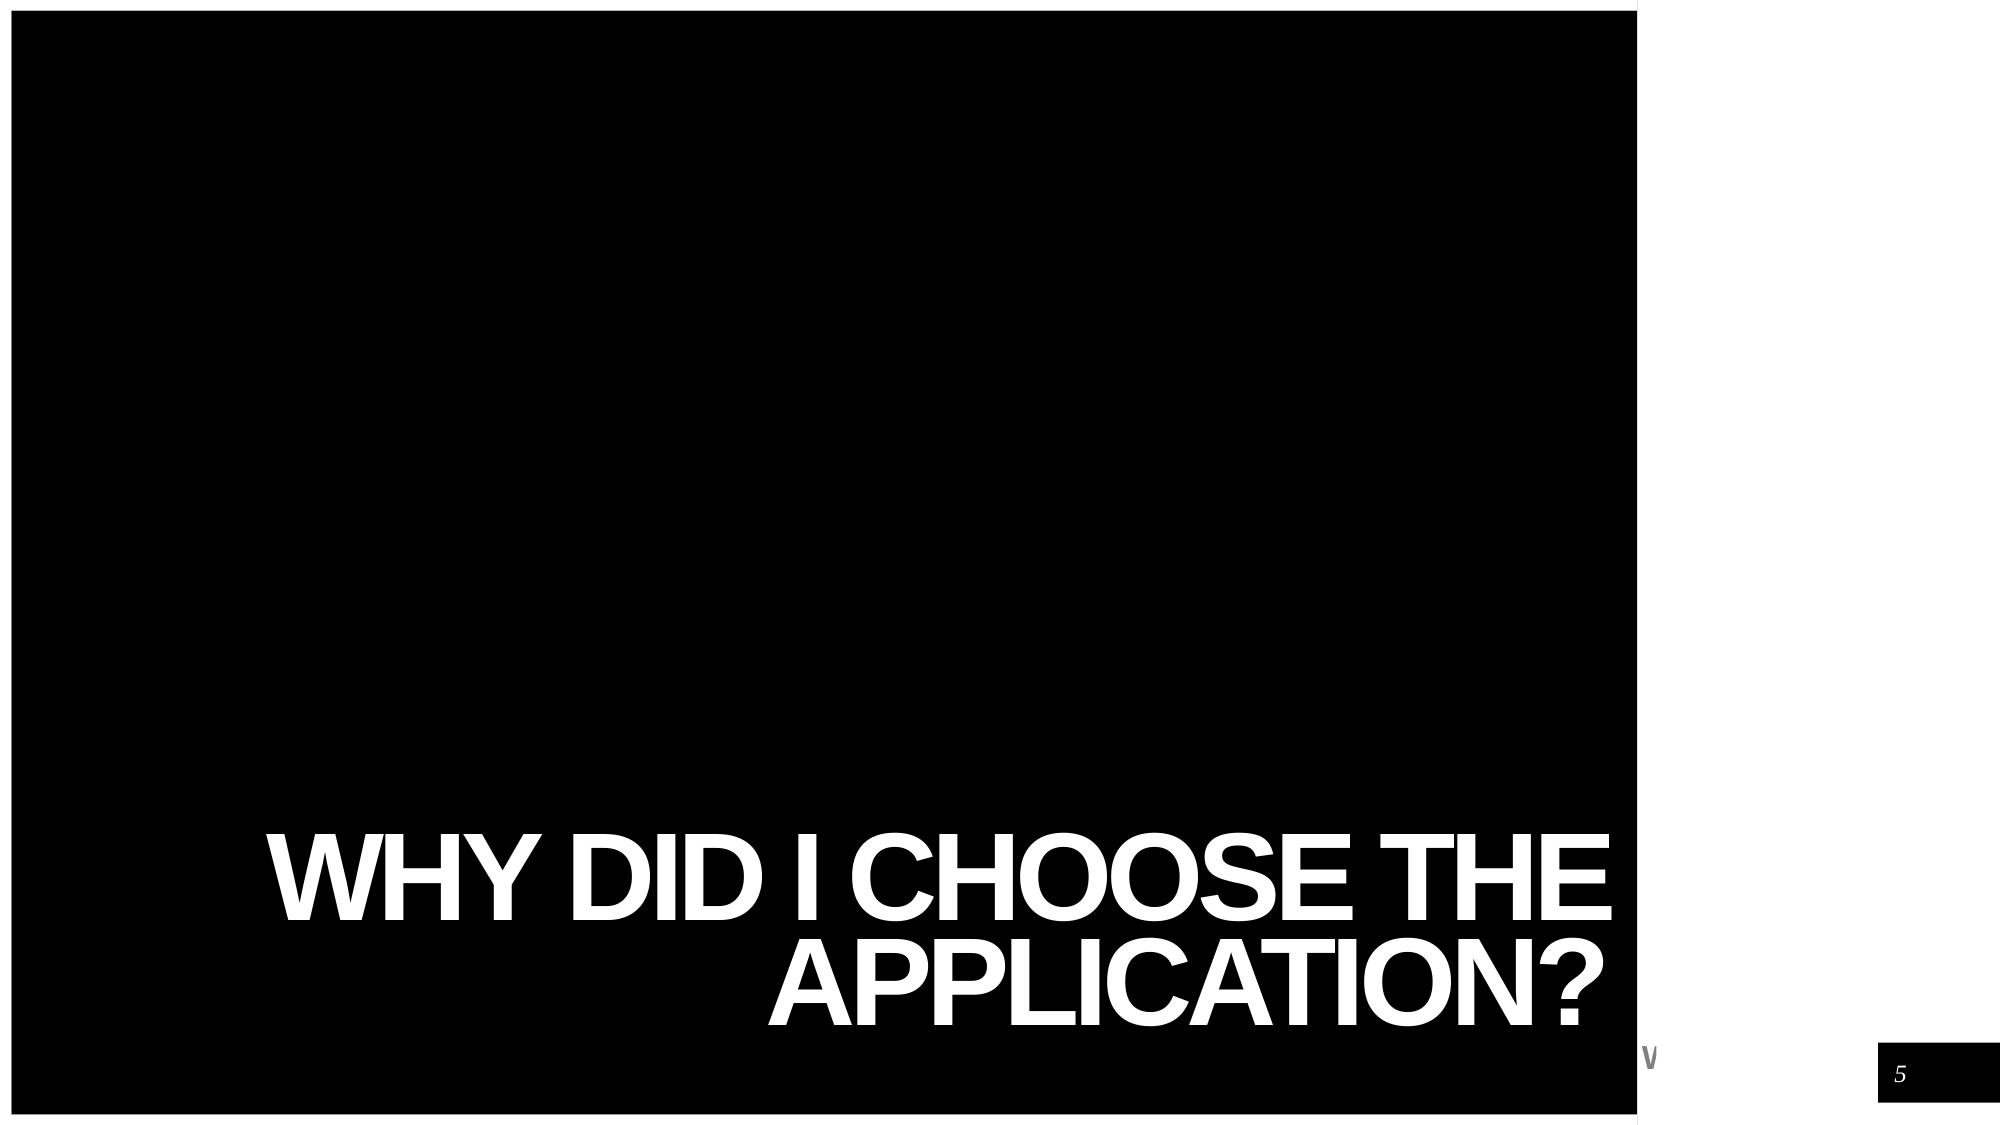

# Why did I choose the application?

5